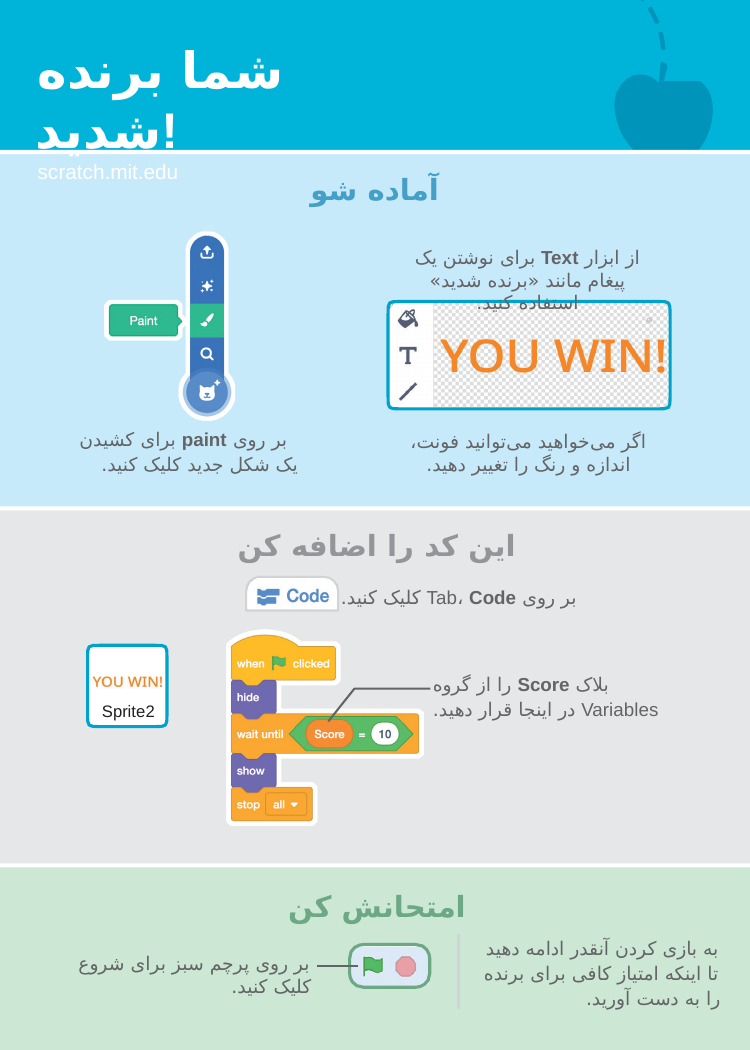

# شما برنده شدید!
scratch.mit.edu

آماده شو

از ابزار Text برای نوشتن یک پیغام مانند «برنده شدید» استفاده کنید.

اگر می‌خواهید می‌توانید فونت، اندازه و رنگ را تغییر دهید.

بر روی paint برای کشیدن یک شکل جدید کلیک کنید.

این کد را اضافه کن

بر روی Tab، Code کلیک کنید.

بلاک Score را از گروه Variables در اینجا قرار دهید.

Sprite2

امتحانش کن
به بازی کردن آنقدر ادامه دهید
تا اینکه امتیاز کافی برای برنده را به دست آورید.

بر روی پرچم سبز برای شروع کلیک کنید.